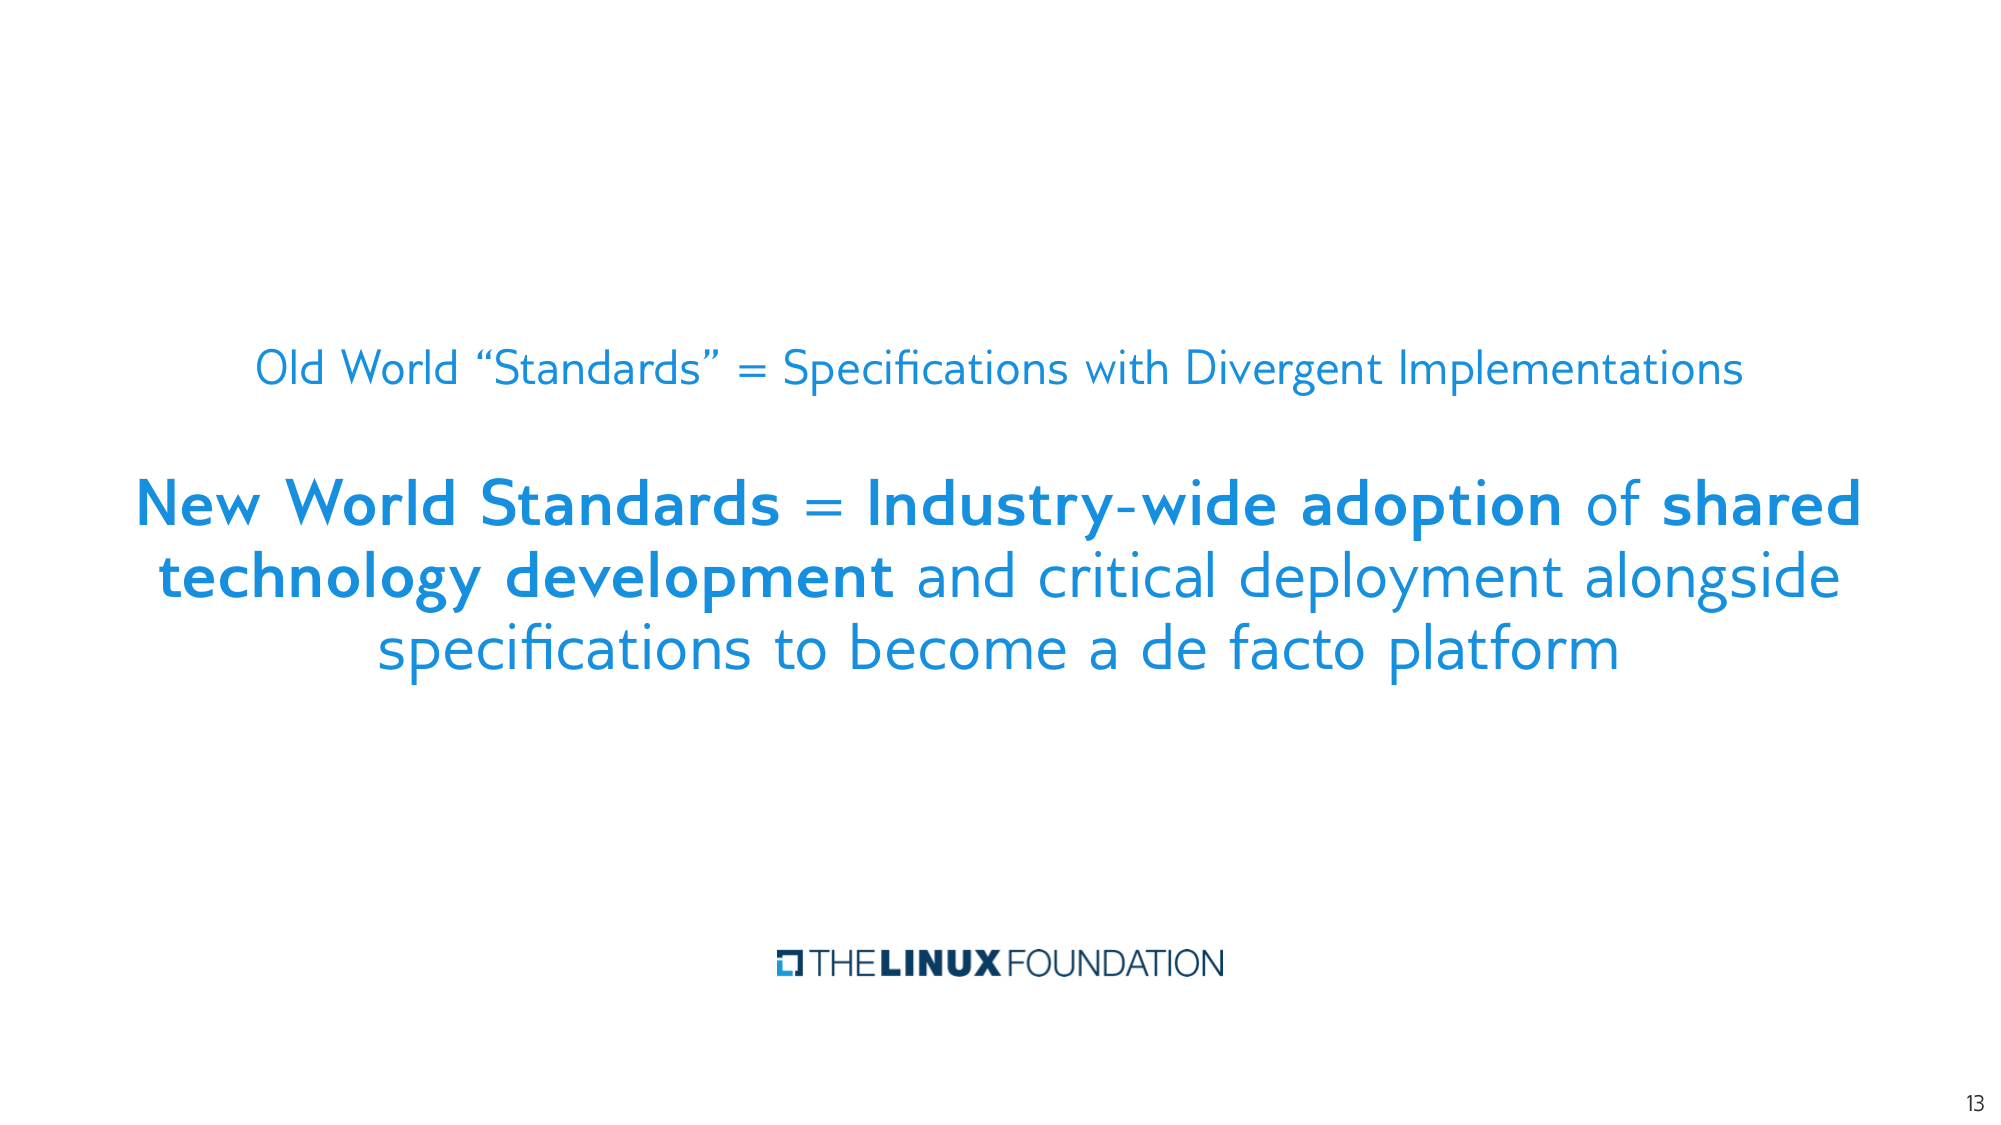

# Old World “Standards” = Specifications with Divergent Implementations

New World Standards = Industry-wide adoption of shared technology development and critical deployment alongside specifications to become a de facto platform
13